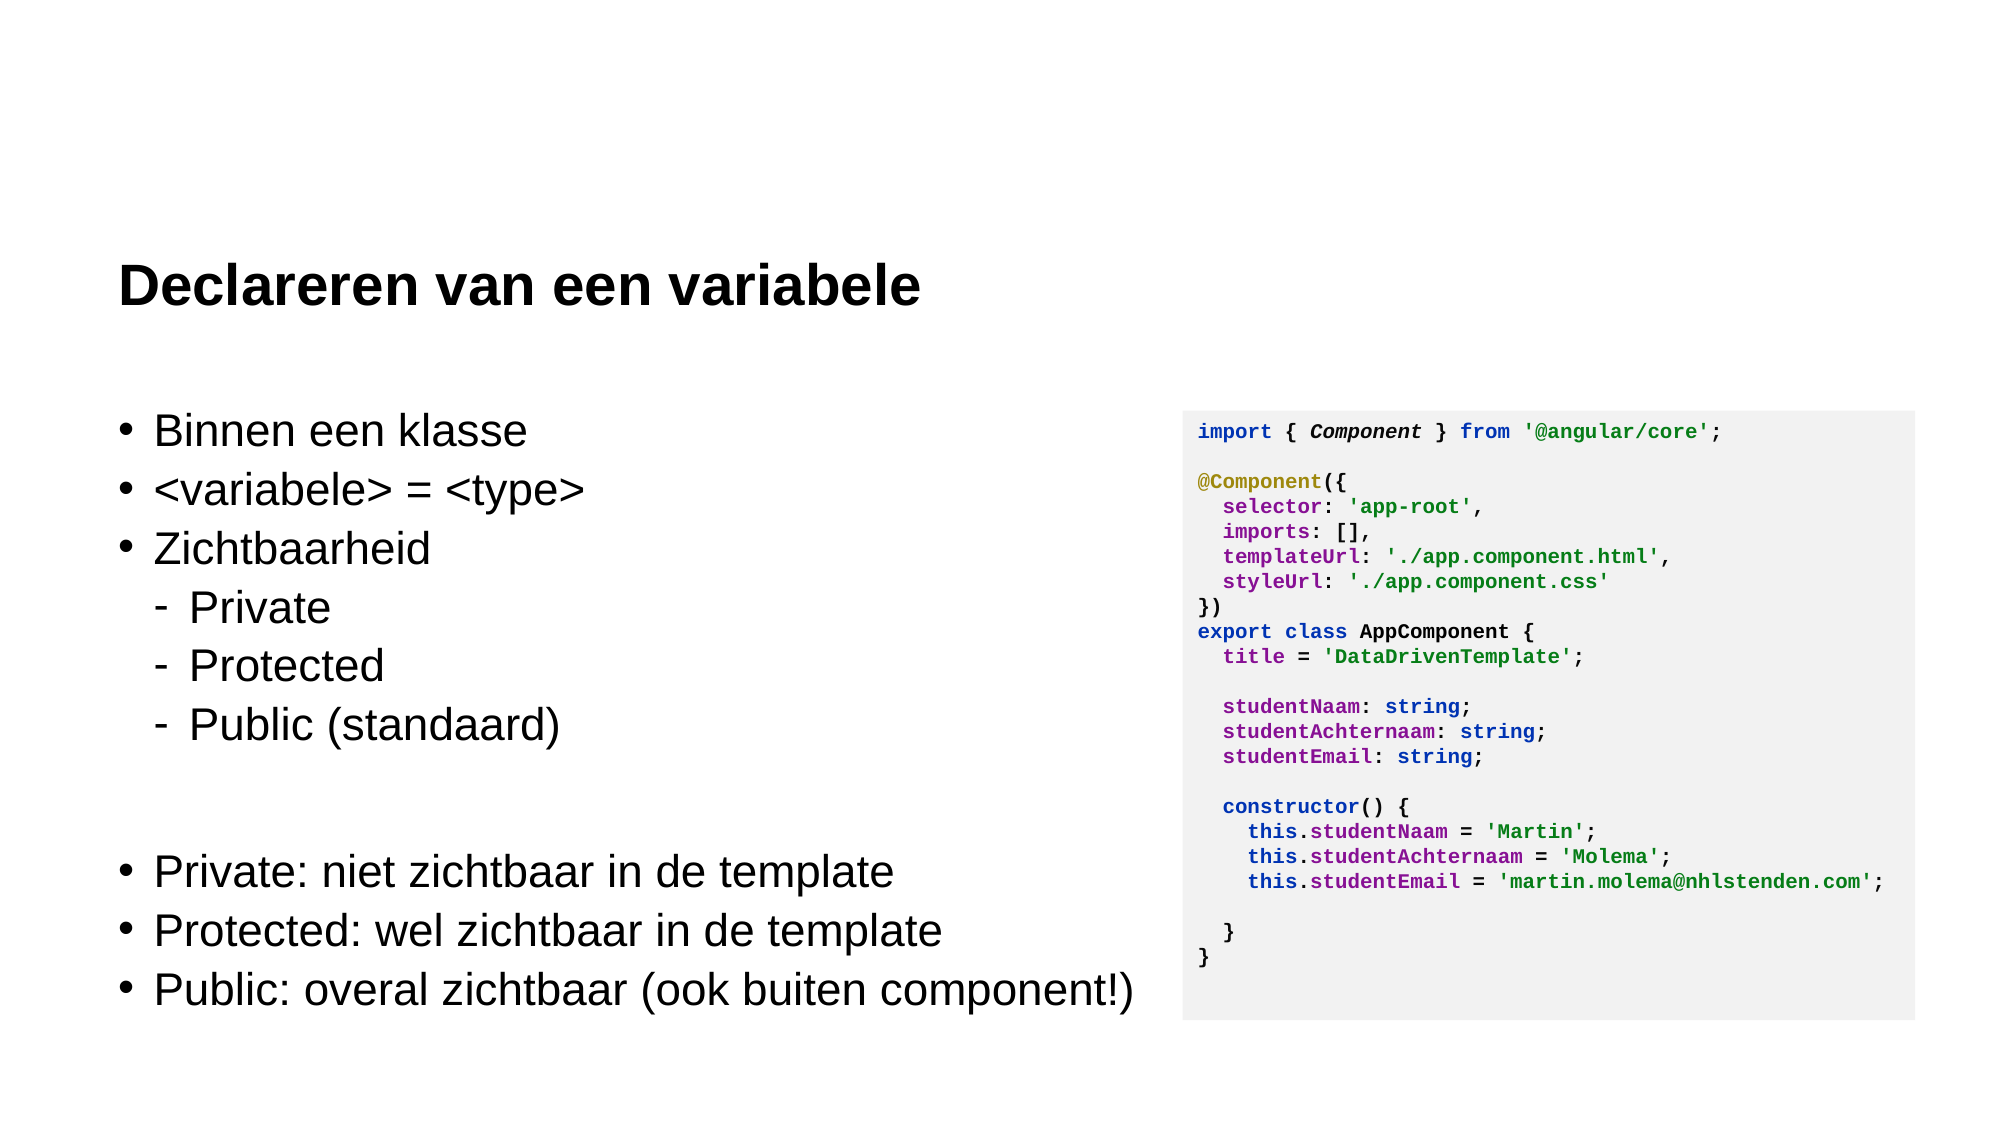

# Declareren van een variabele
Binnen een klasse
<variabele> = <type>
Zichtbaarheid
Private
Protected
Public (standaard)

Private: niet zichtbaar in de template
Protected: wel zichtbaar in de template
Public: overal zichtbaar (ook buiten component!)

import { Component } from '@angular/core';
@Component({
  selector: 'app-root',
  imports: [],
  templateUrl: './app.component.html',
  styleUrl: './app.component.css'
})
export class AppComponent {
  title = 'DataDrivenTemplate';
  studentNaam: string;
  studentAchternaam: string;
  studentEmail: string;
  constructor() {
    this.studentNaam = 'Martin';
    this.studentAchternaam = 'Molema';
    this.studentEmail = 'martin.molema@nhlstenden.com';
  }
}